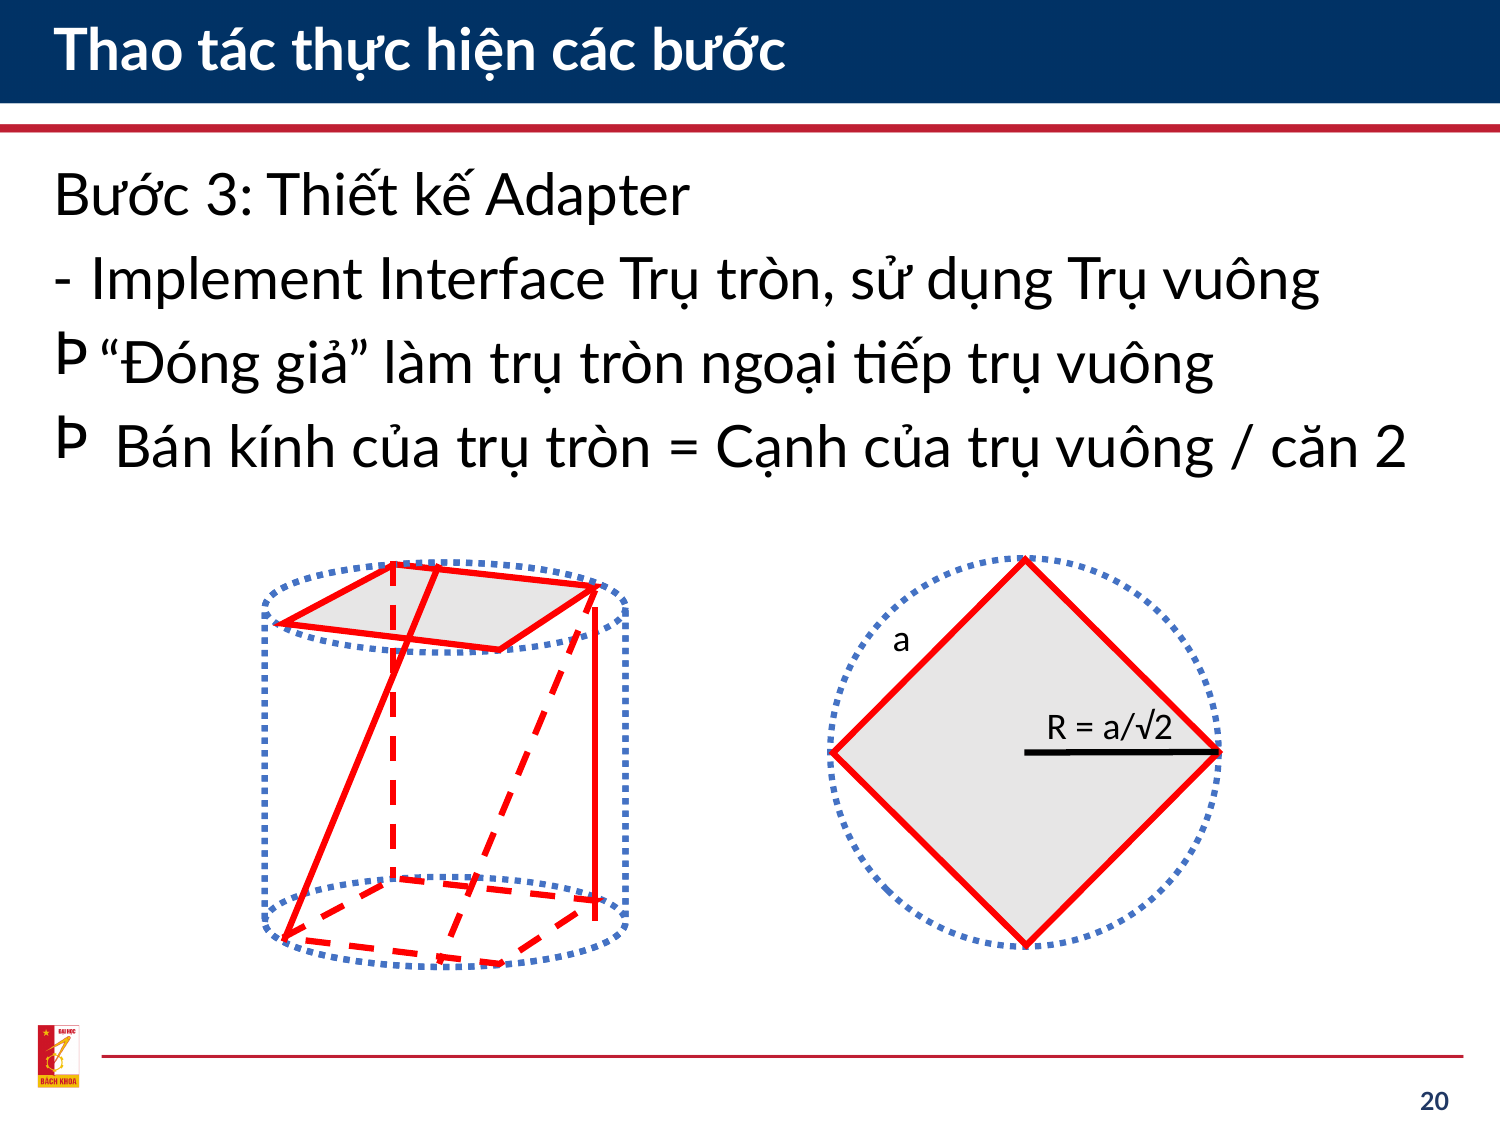

# Thao tác thực hiện các bước
Bước 3: Thiết kế Adapter
Implement Interface Trụ tròn, sử dụng Trụ vuông
“Đóng giả” làm trụ tròn ngoại tiếp trụ vuông
 Bán kính của trụ tròn = Cạnh của trụ vuông / căn 2

a
R = a/√2

20